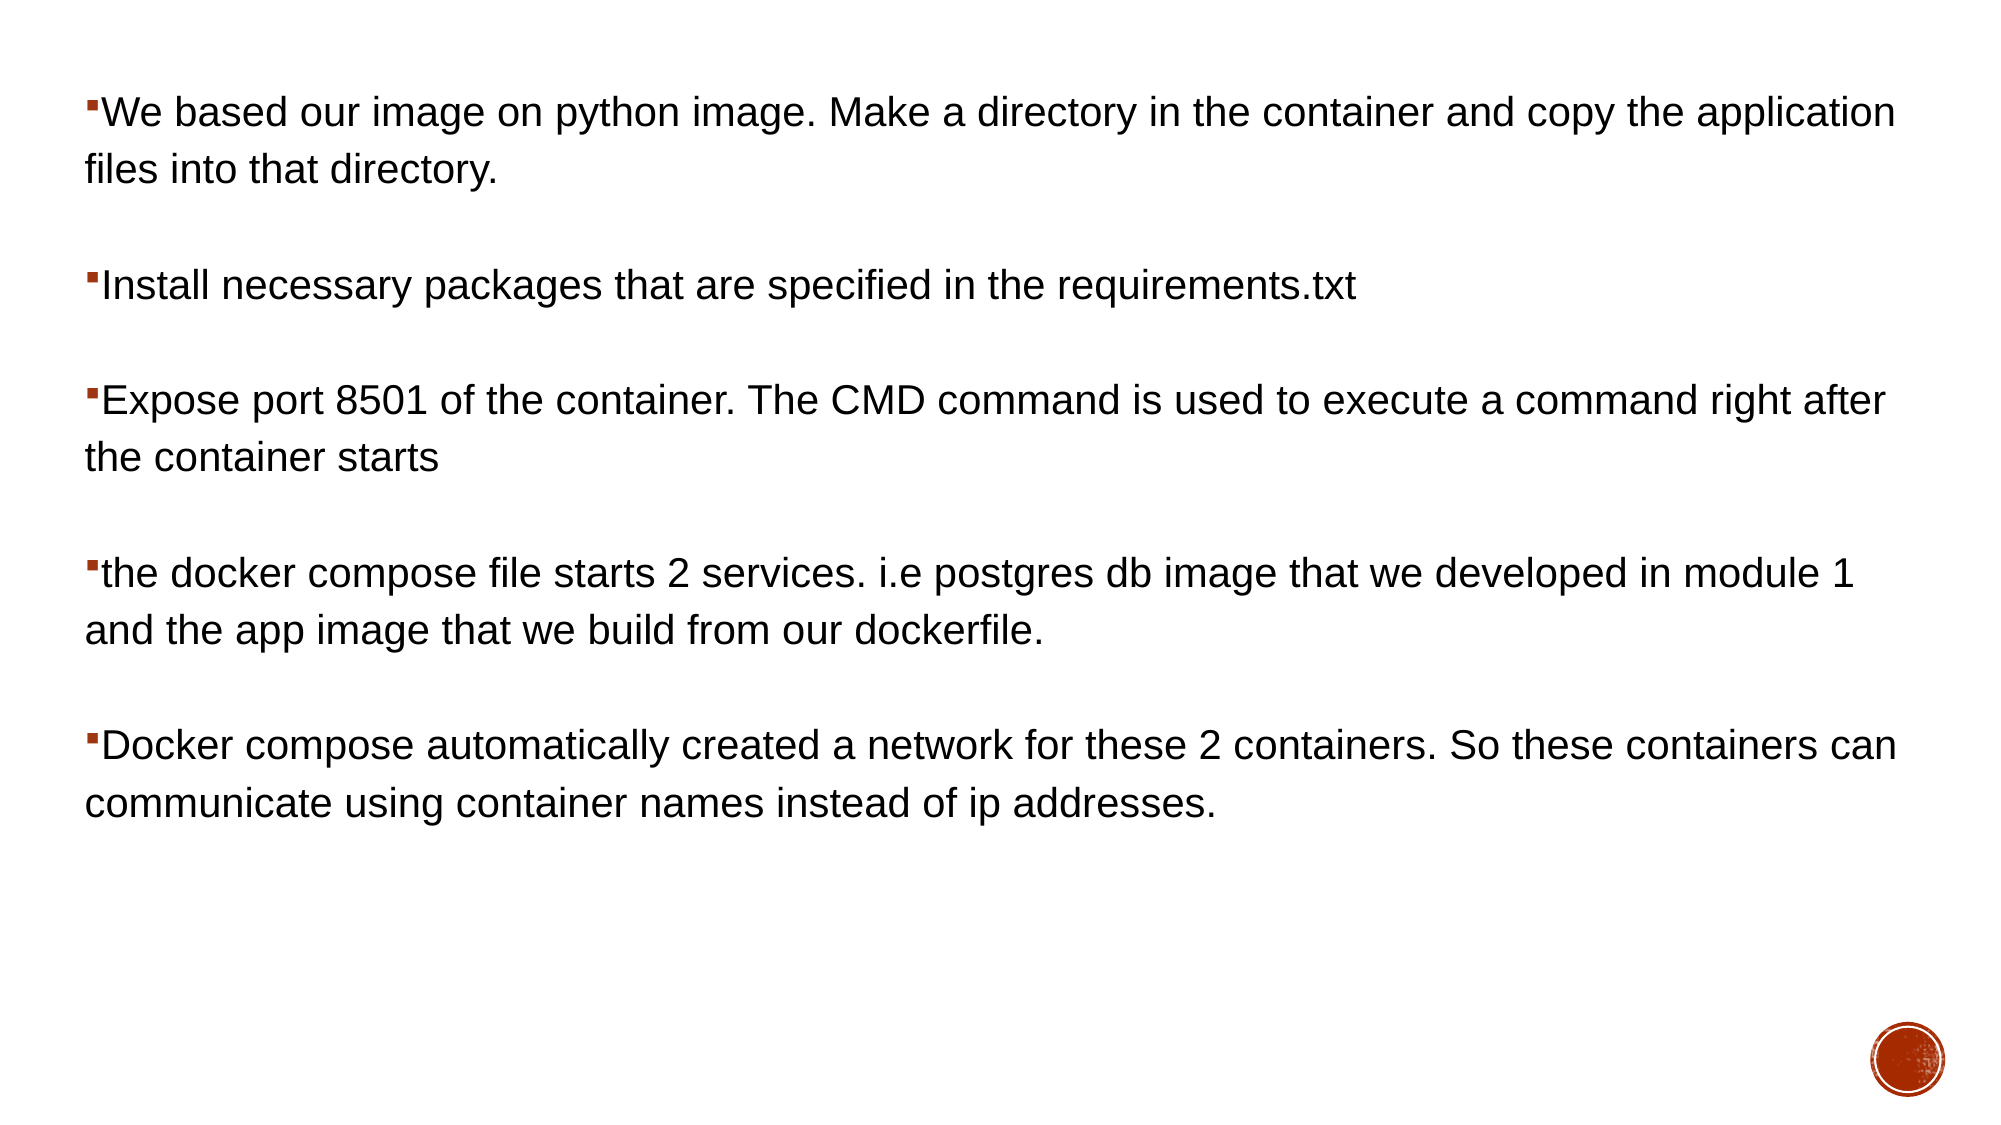

We based our image on python image. Make a directory in the container and copy the application files into that directory.

Install necessary packages that are specified in the requirements.txt

Expose port 8501 of the container. The CMD command is used to execute a command right after the container starts

the docker compose file starts 2 services. i.e postgres db image that we developed in module 1 and the app image that we build from our dockerfile.

Docker compose automatically created a network for these 2 containers. So these containers can communicate using container names instead of ip addresses.